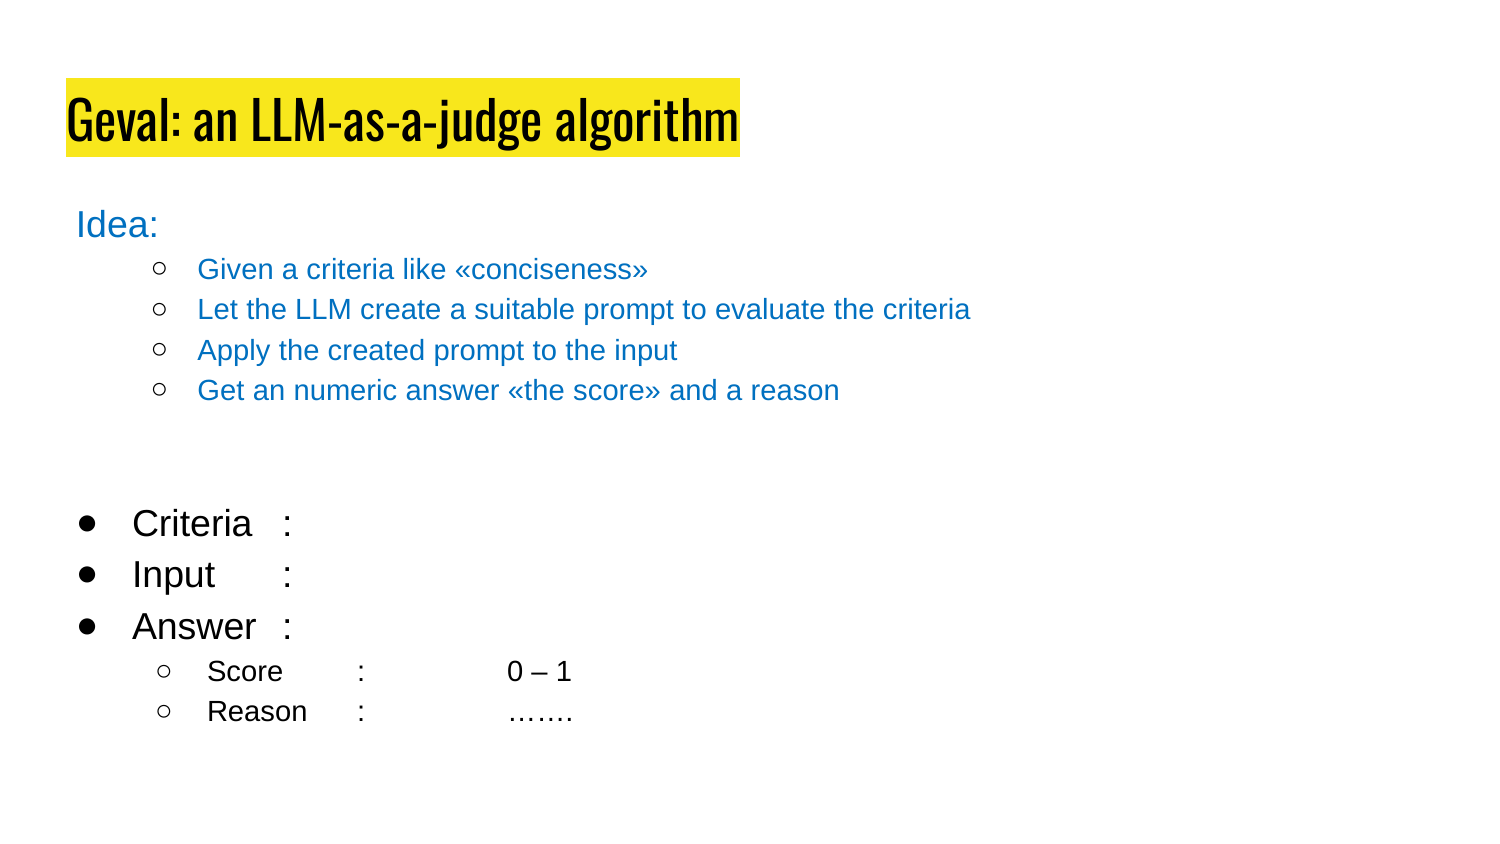

# Geval: an LLM-as-a-judge algorithm
Idea:
Given a criteria like «conciseness»
Let the LLM create a suitable prompt to evaluate the criteria
Apply the created prompt to the input
Get an numeric answer «the score» and a reason

Criteria	:
Input	:
Answer	:
Score 	:	0 – 1
Reason	:	…….